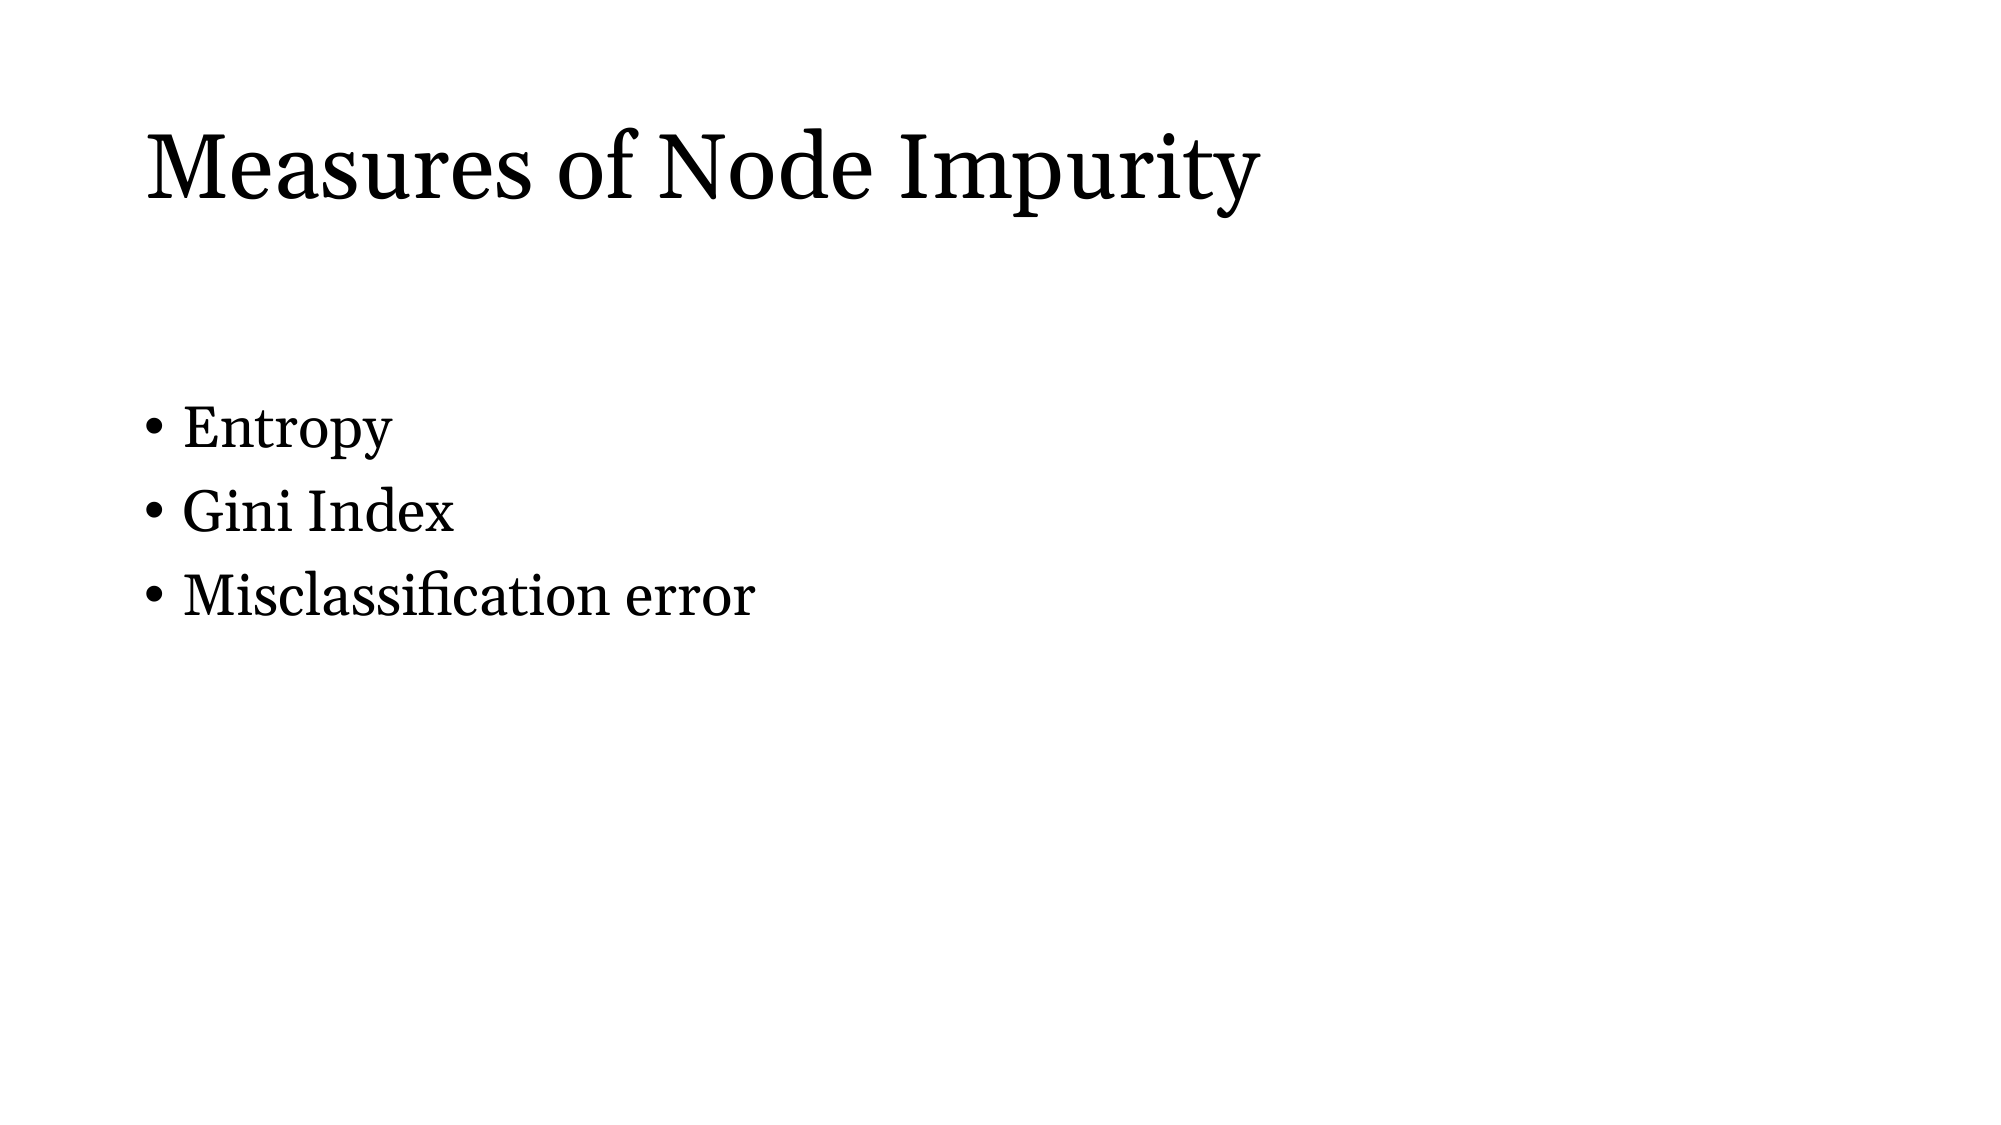

# Measures of Node Impurity

Entropy
Gini Index
Misclassification error